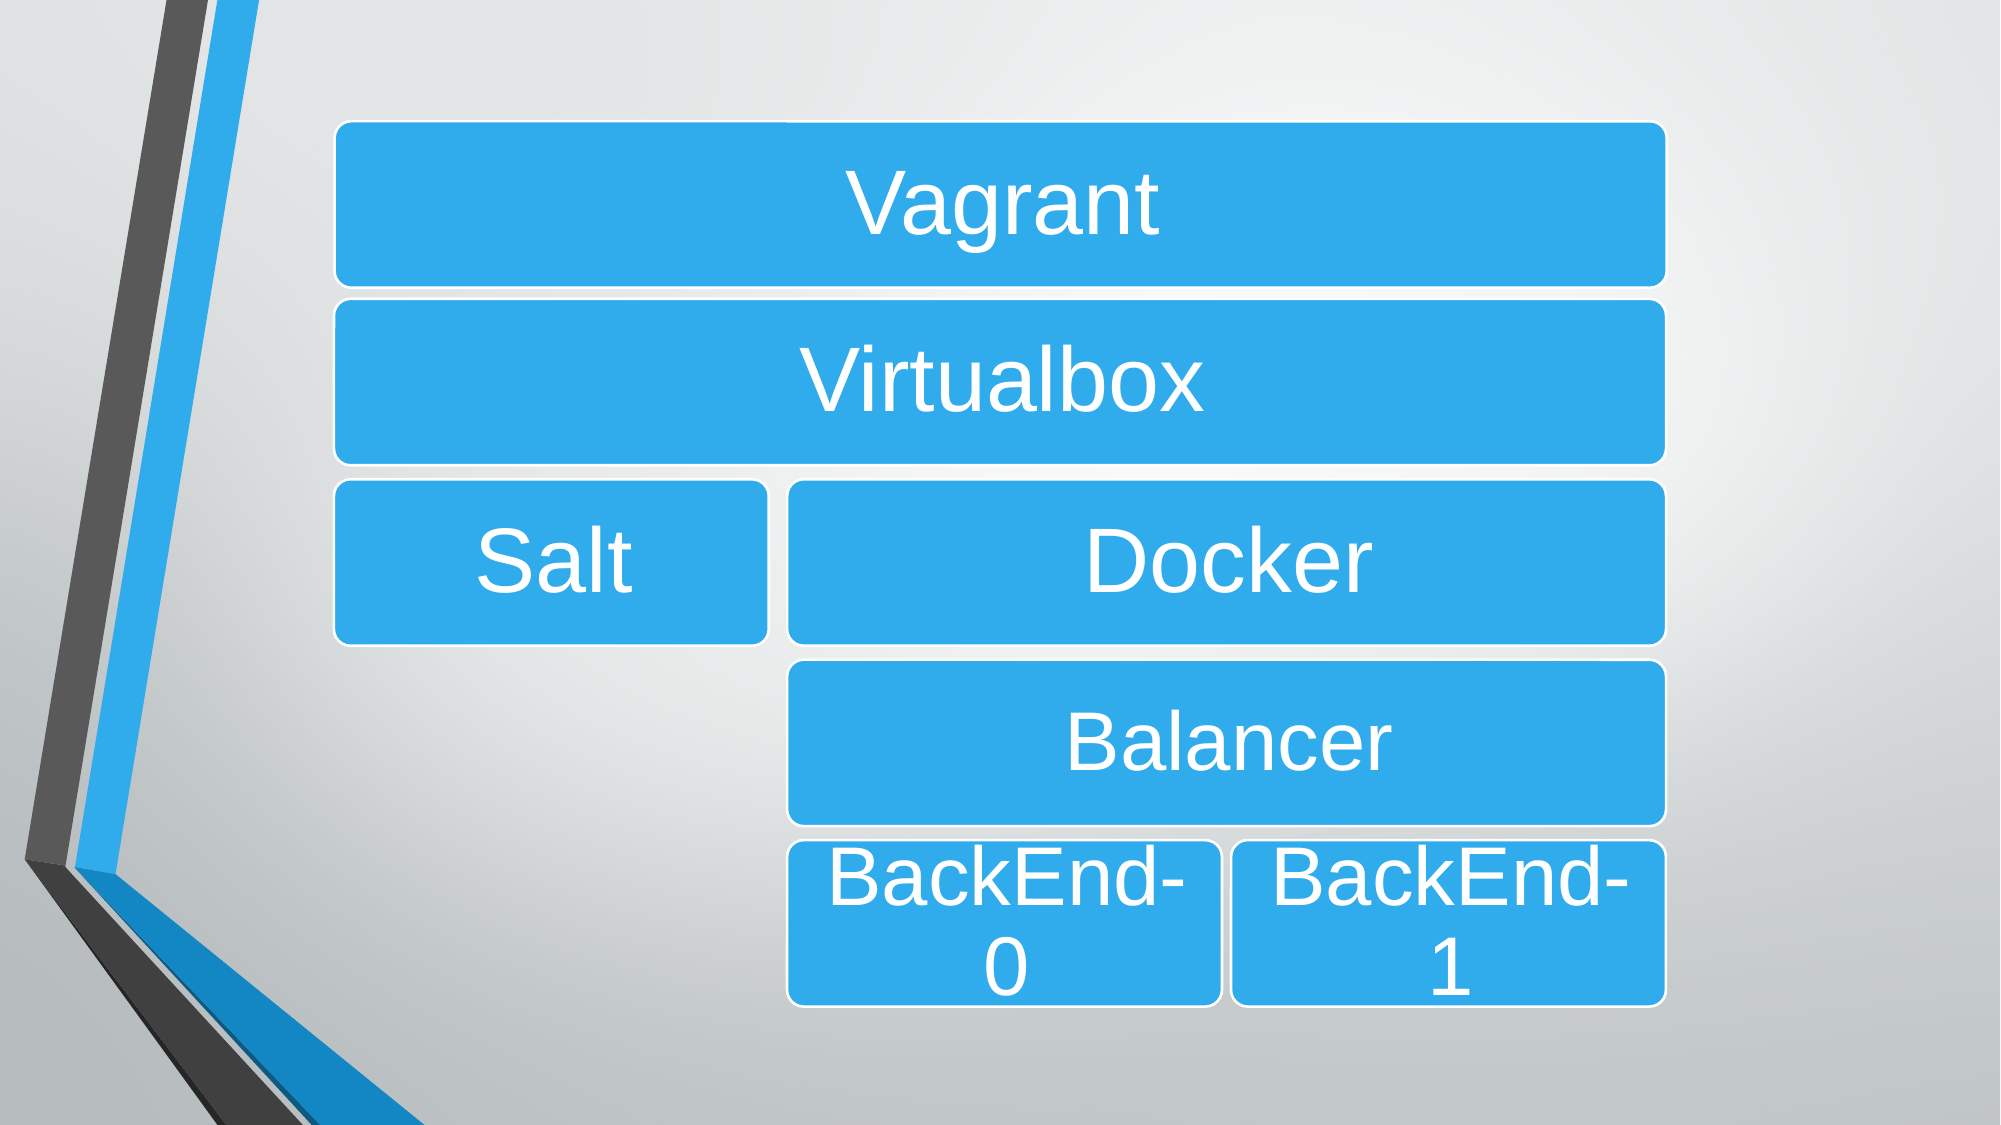

Vagrant
Virtualbox
Salt
Docker
Balancer
BackEnd-0
BackEnd-1